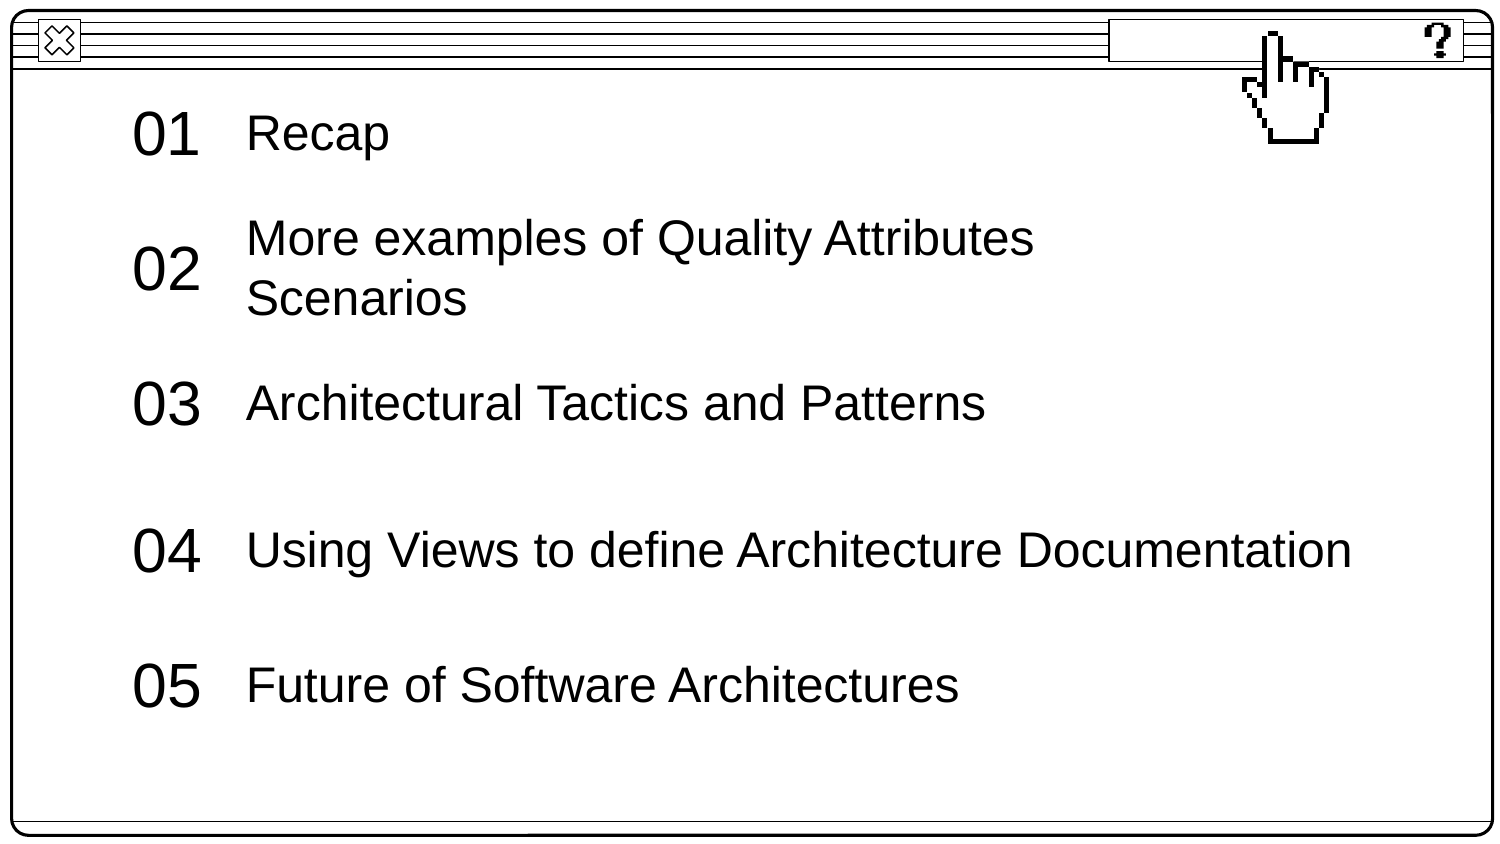

01
# Recap
02
More examples of Quality Attributes Scenarios
03
Architectural Tactics and Patterns
04
Using Views to define Architecture Documentation
05
Future of Software Architectures